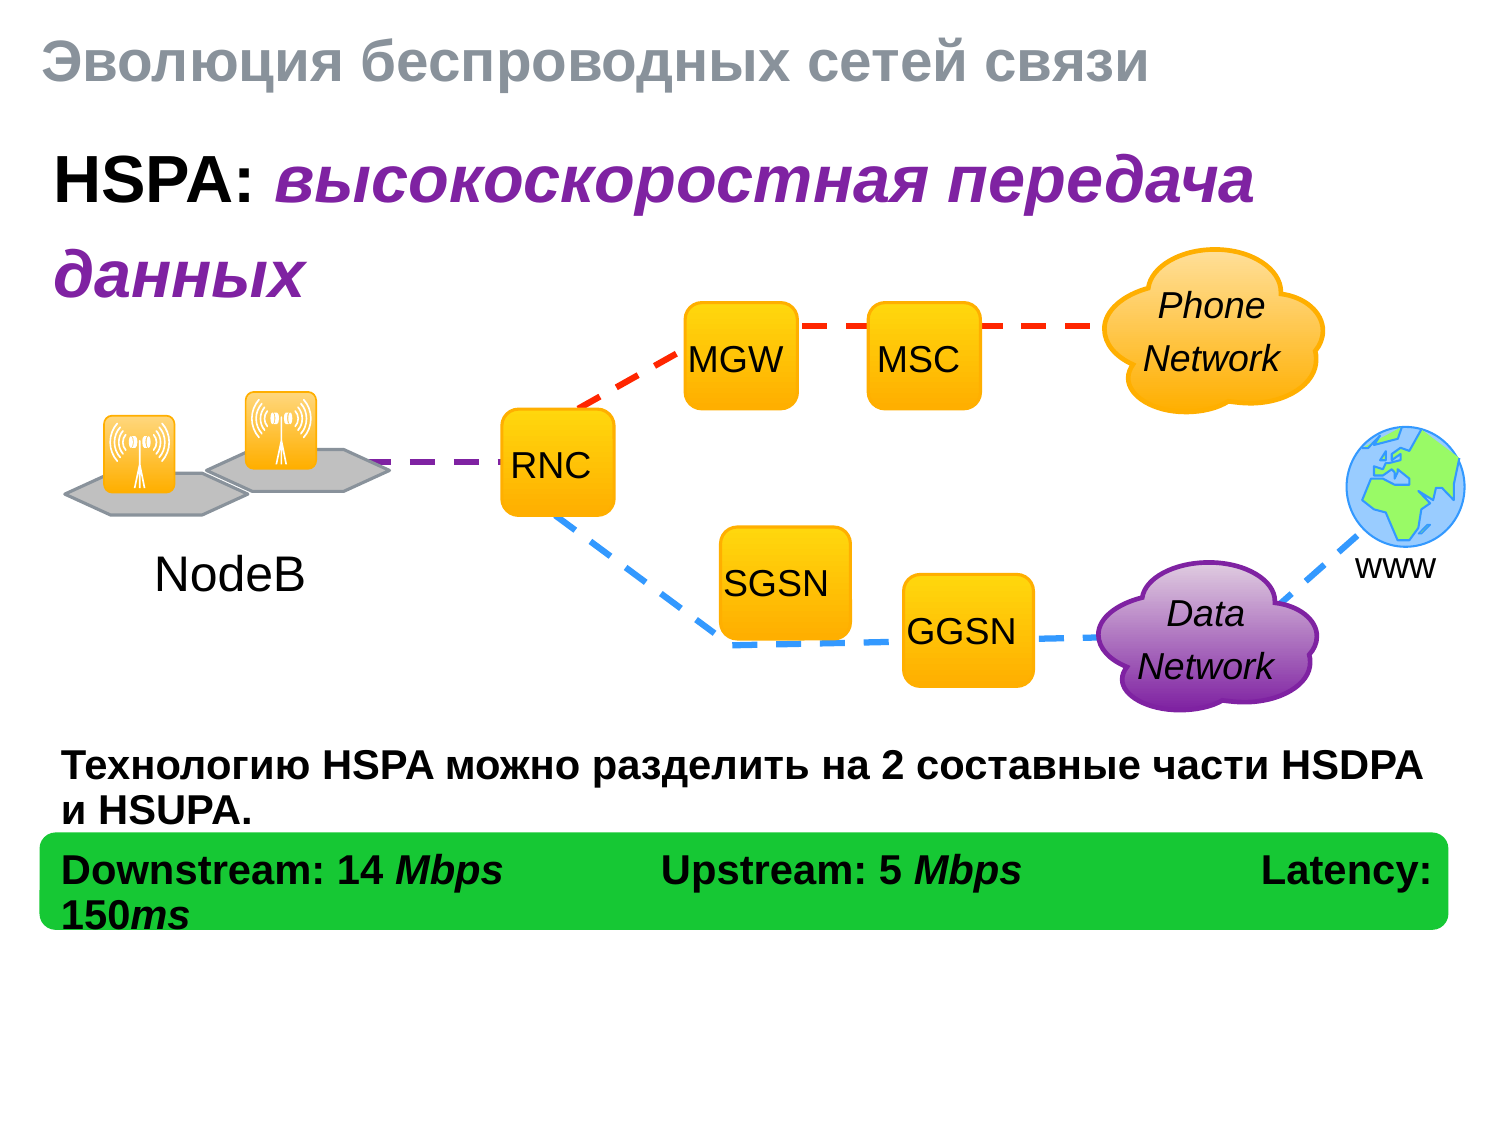

# Эволюция беспроводных сетей связи
HSPA: высокоскоростная передача
данных

Phone
Network

MSC

MGW

RNC

NodeB
www
SGSN

Data
Network
GGSN

Технологию HSPA можно разделить на 2 составные части HSDPA и HSUPA.
Downstream: 14 Mbps 	Upstream: 5 Mbps		Latency: 150ms